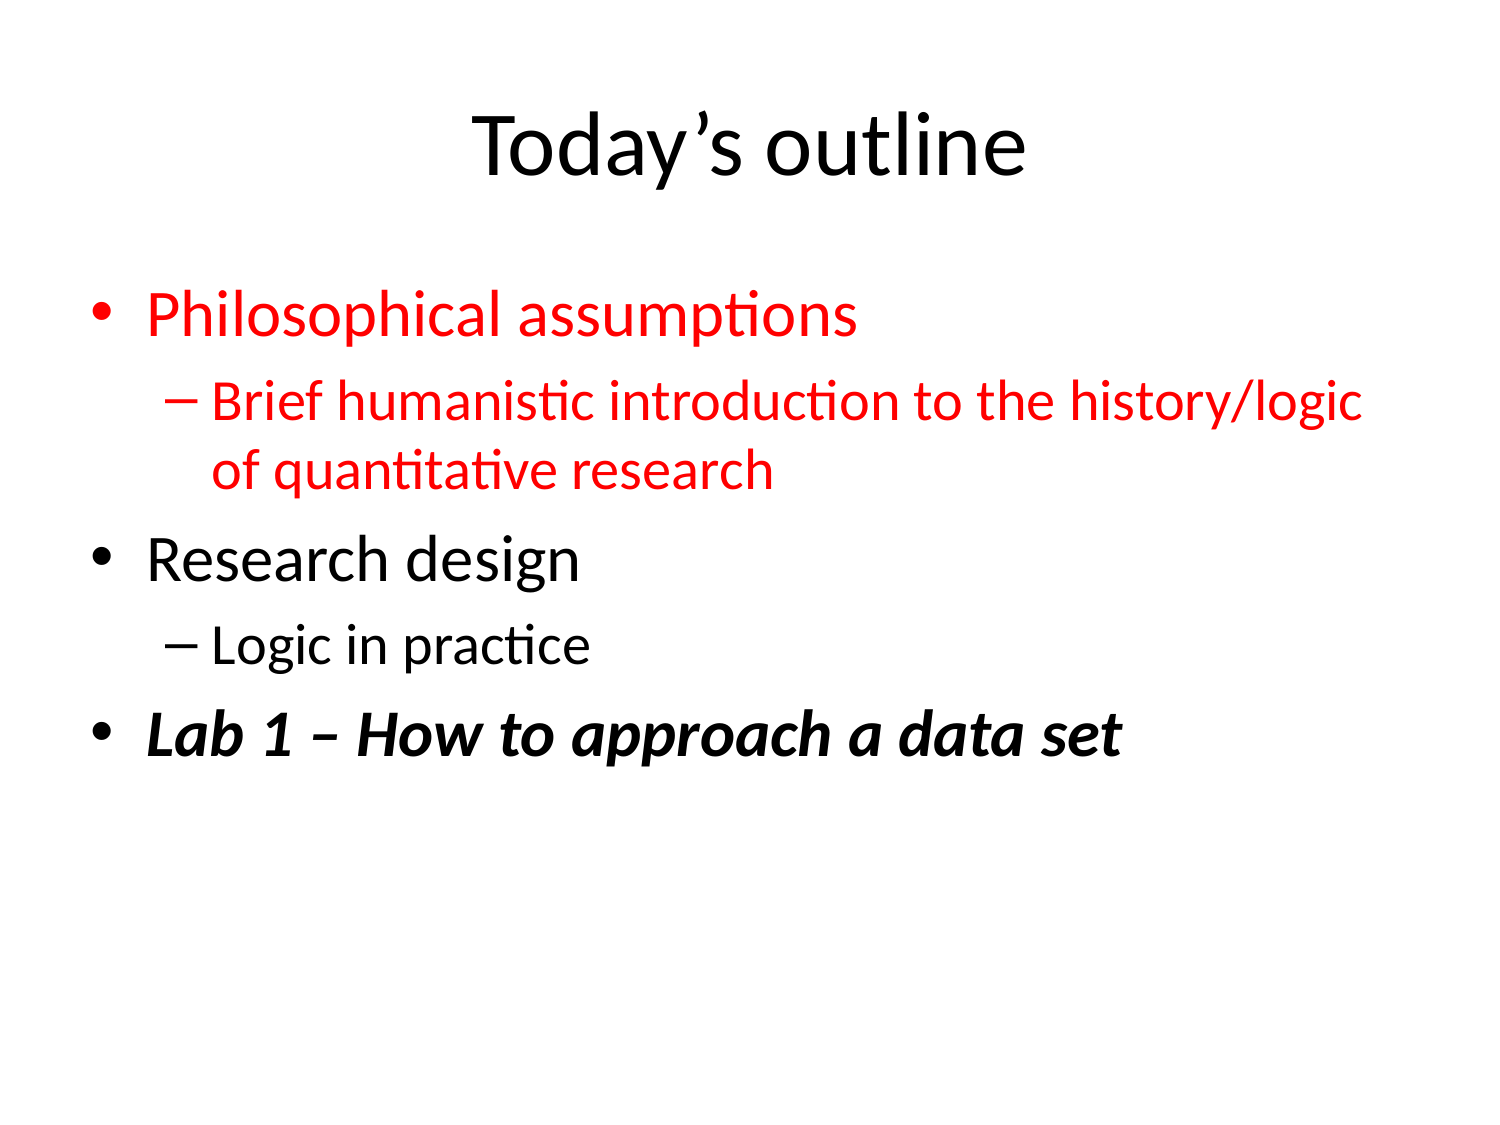

# Today’s outline
Philosophical assumptions
Brief humanistic introduction to the history/logic of quantitative research
Research design
Logic in practice
Lab 1 – How to approach a data set